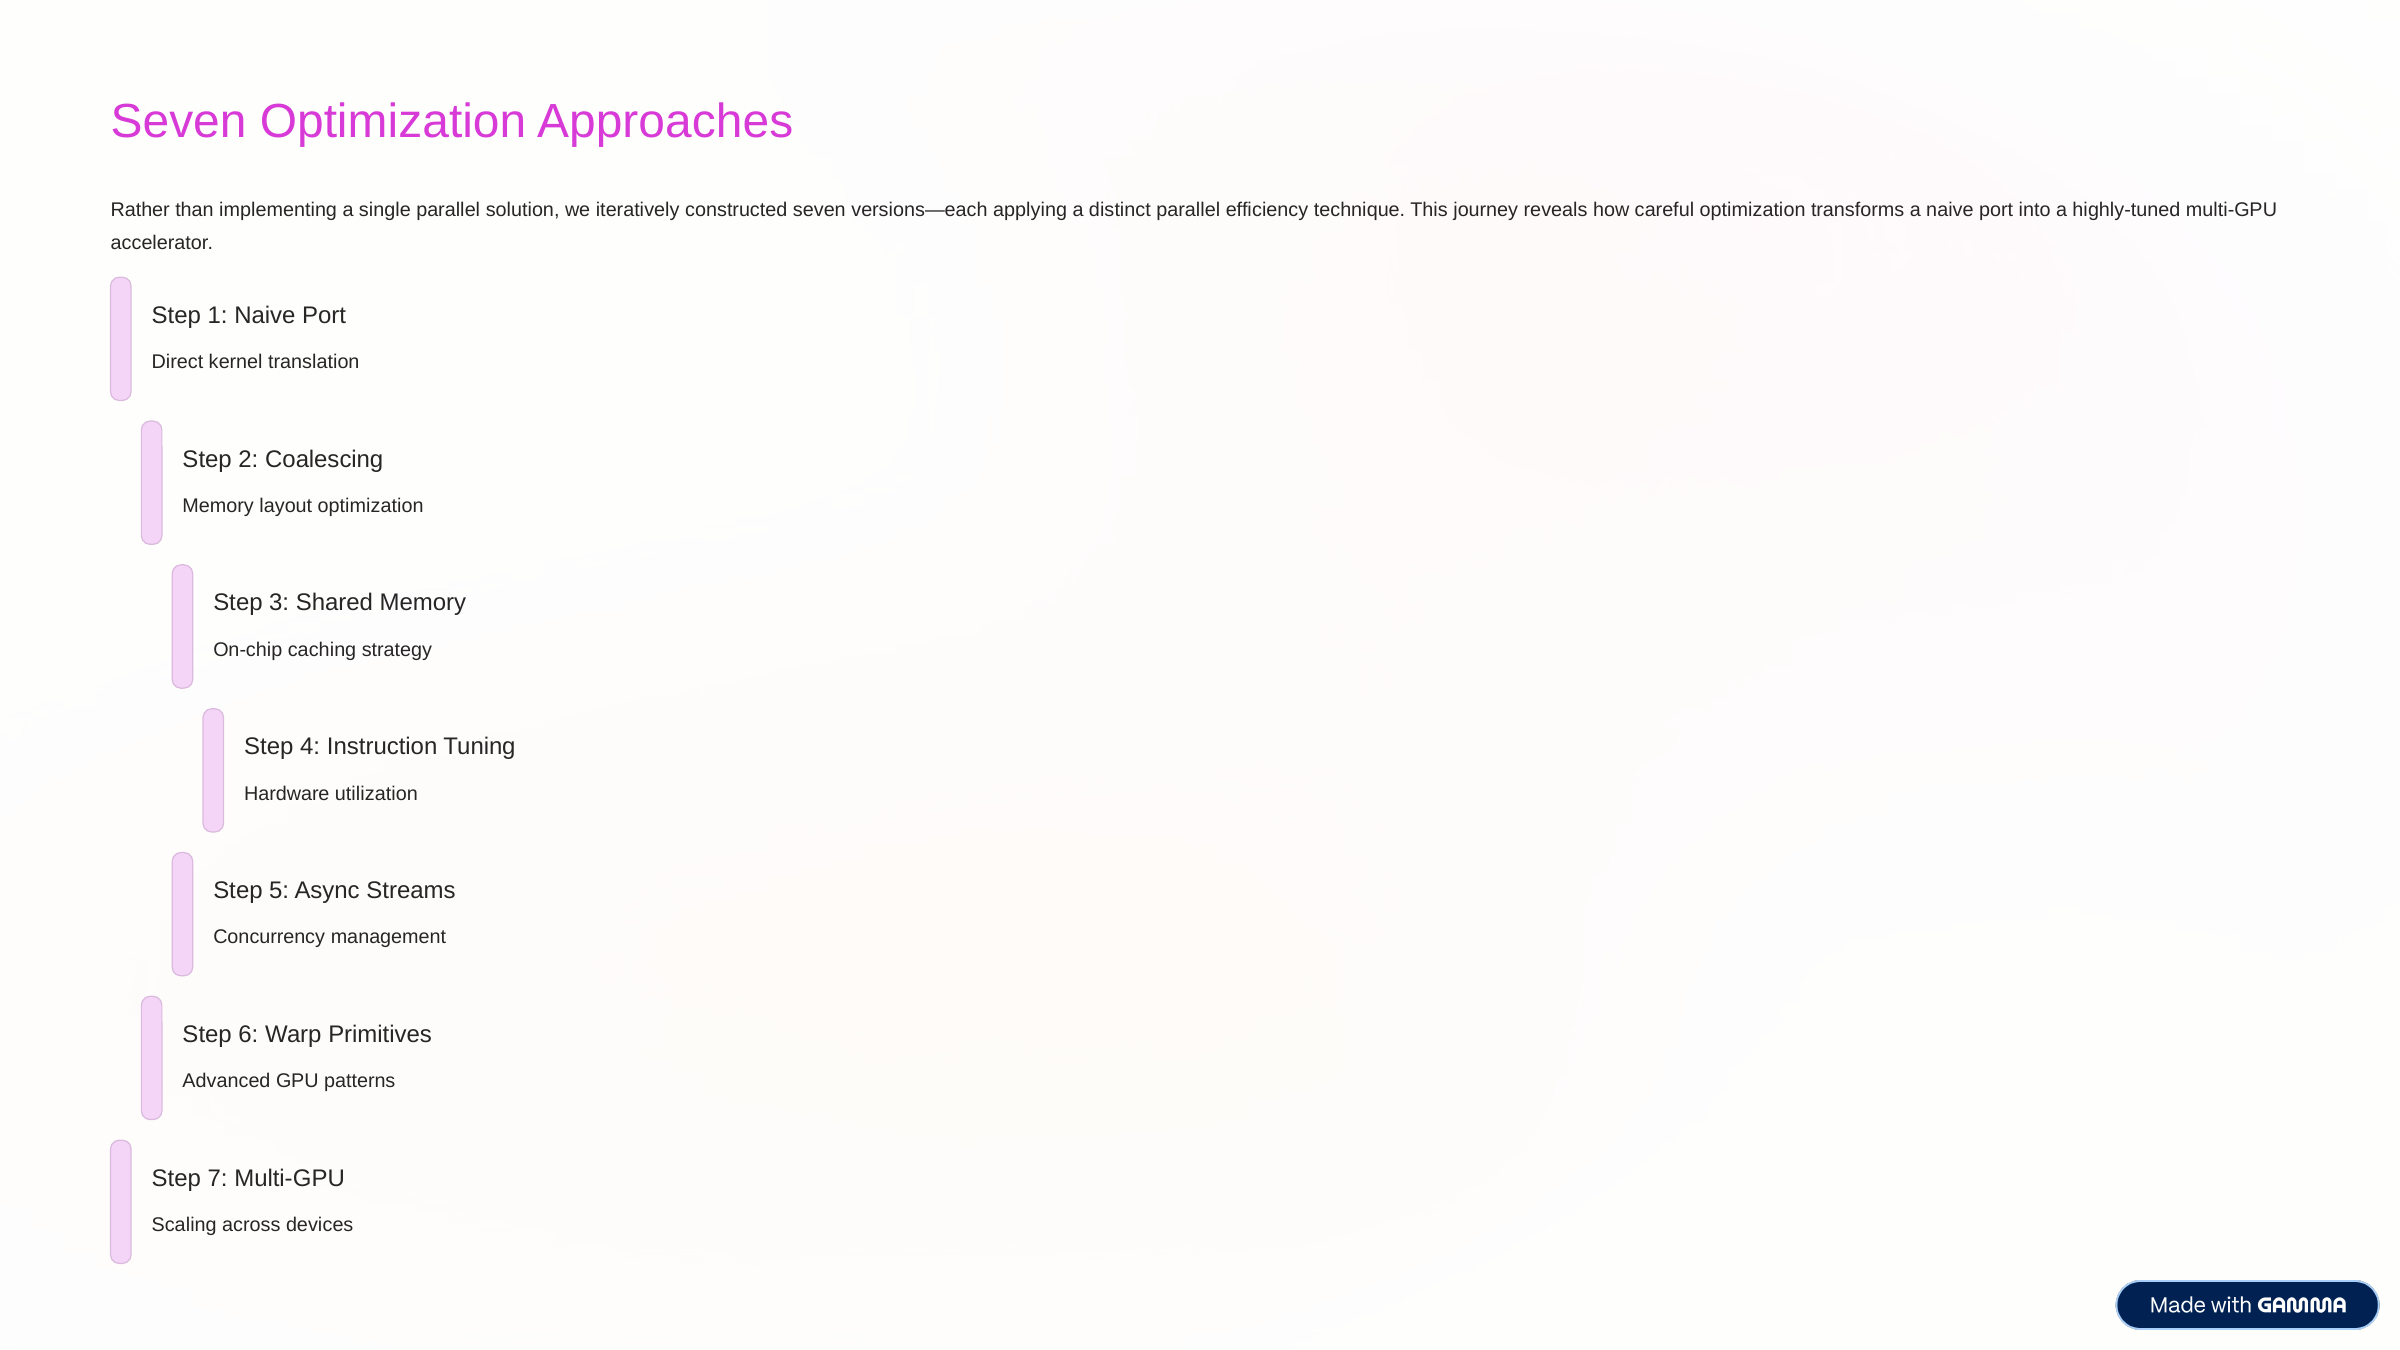

Seven Optimization Approaches
Rather than implementing a single parallel solution, we iteratively constructed seven versions—each applying a distinct parallel efficiency technique. This journey reveals how careful optimization transforms a naive port into a highly-tuned multi-GPU accelerator.

Step 1: Naive Port
Direct kernel translation

Step 2: Coalescing
Memory layout optimization

Step 3: Shared Memory
On-chip caching strategy

Step 4: Instruction Tuning
Hardware utilization

Step 5: Async Streams
Concurrency management

Step 6: Warp Primitives
Advanced GPU patterns

Step 7: Multi-GPU
Scaling across devices